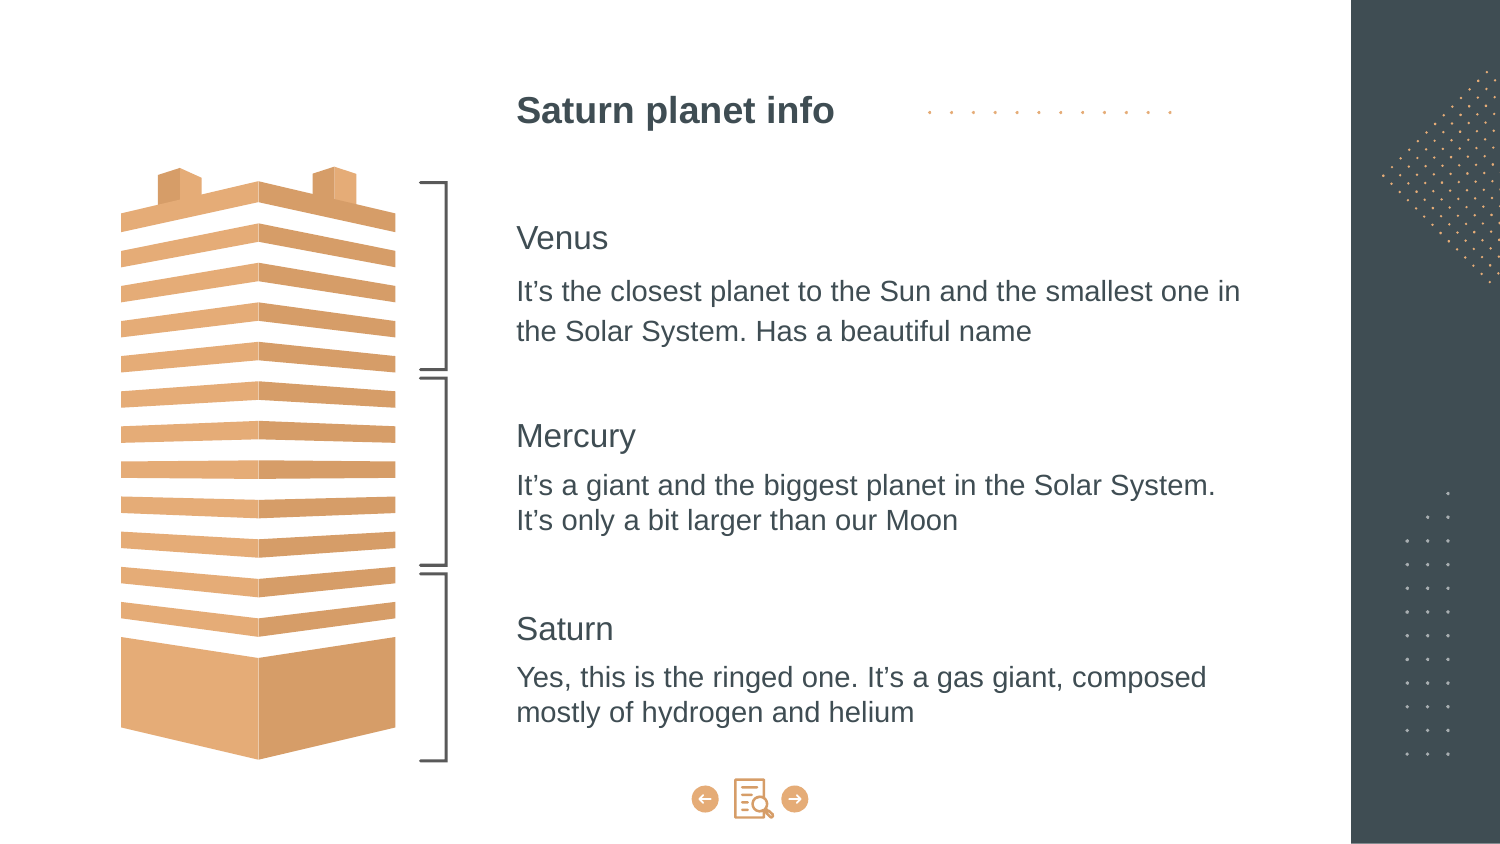

# Saturn planet info

Venus
It’s the closest planet to the Sun and the smallest one in the Solar System. Has a beautiful name

Mercury
It’s a giant and the biggest planet in the Solar System. It’s only a bit larger than our Moon

Saturn
Yes, this is the ringed one. It’s a gas giant, composed mostly of hydrogen and helium